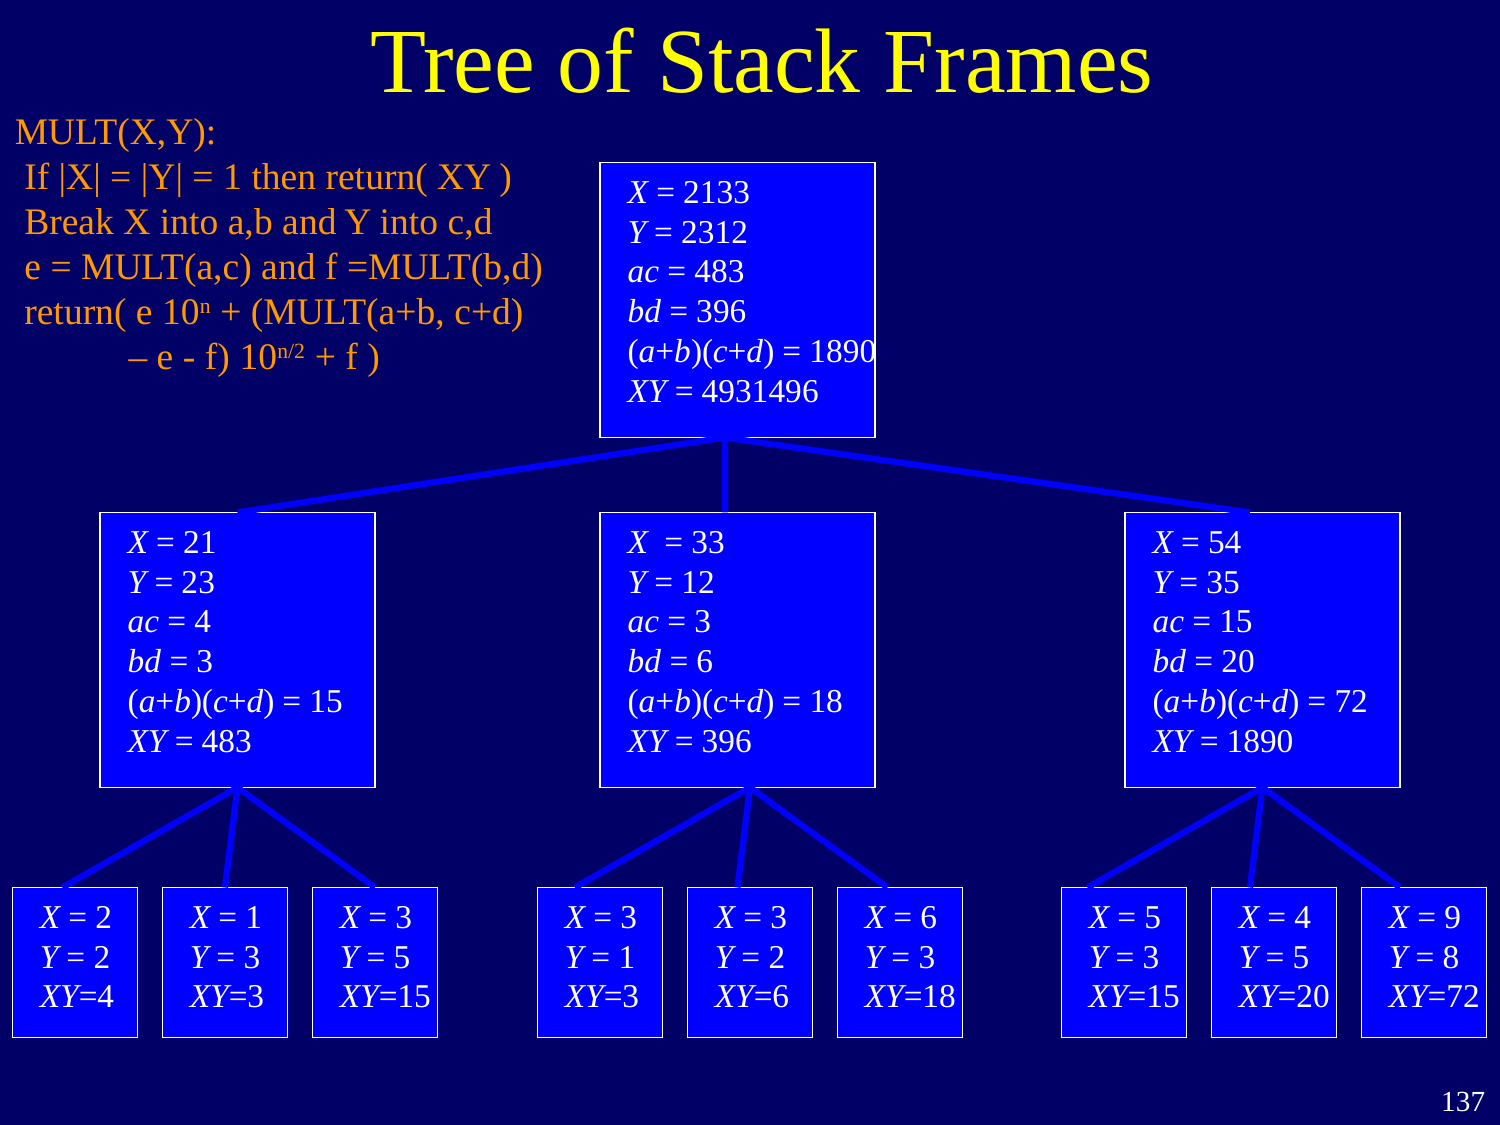

# Tree of Stack Frames
MULT(X,Y):
 If |X| = |Y| = 1 then return( XY )
 Break X into a,b and Y into c,d
 e = MULT(a,c) and f =MULT(b,d)
 return( e 10n + (MULT(a+b, c+d)
            – e - f) 10n/2 + f )

X = 2133
Y = 2312
ac = 483
bd = 396
(a+b)(c+d) = 1890
XY = 4931496

X = 21
Y = 23
ac = 4
bd = 3
(a+b)(c+d) = 15
XY = 483

X  = 33
Y = 12
ac = 3
bd = 6
(a+b)(c+d) = 18
XY = 396

X = 54
Y = 35
ac = 15
bd = 20
(a+b)(c+d) = 72
XY = 1890

X = 2
Y = 2
XY=4

X = 1
Y = 3
XY=3

X = 3
Y = 5
XY=15

X = 3
Y = 1
XY=3

X = 3
Y = 2
XY=6

X = 6
Y = 3
XY=18

X = 5
Y = 3
XY=15

X = 4
Y = 5
XY=20

X = 9
Y = 8
XY=72